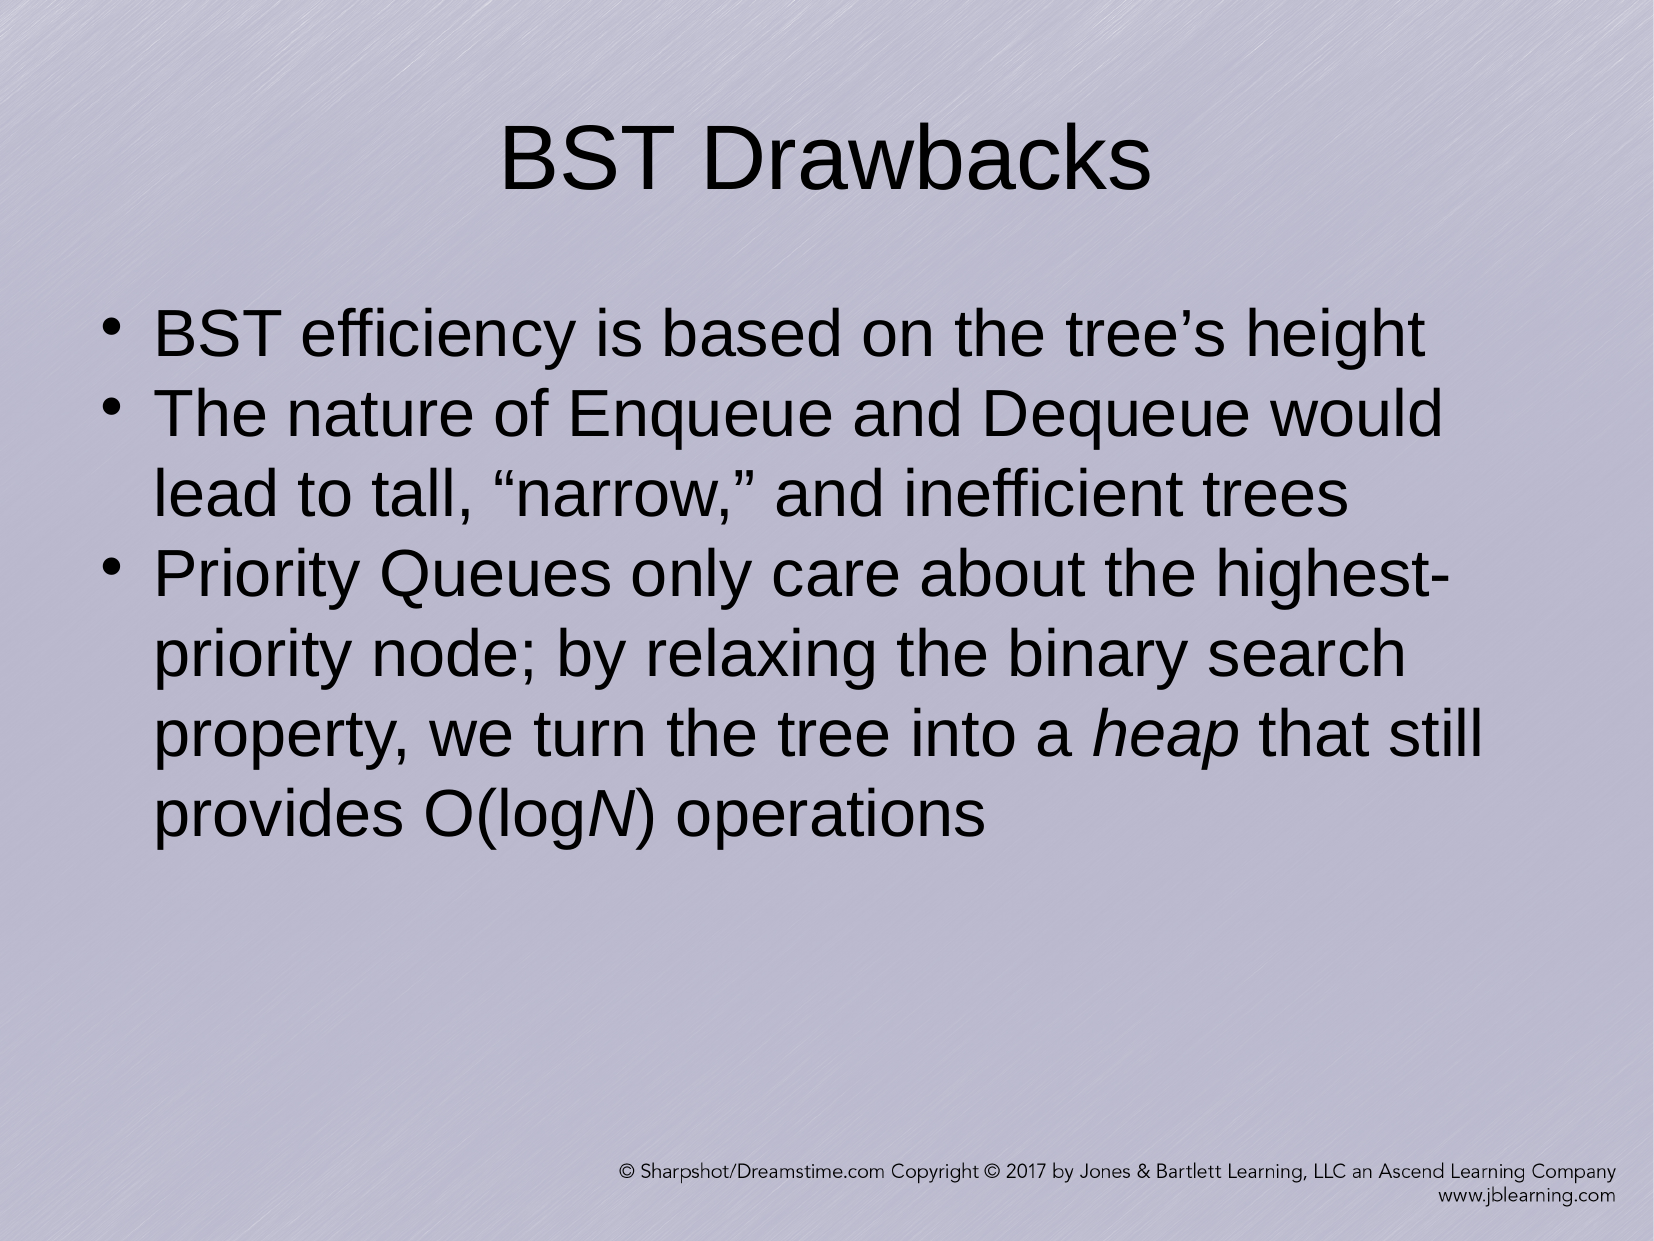

BST Drawbacks
BST efficiency is based on the tree’s height
The nature of Enqueue and Dequeue would lead to tall, “narrow,” and inefficient trees
Priority Queues only care about the highest-priority node; by relaxing the binary search property, we turn the tree into a heap that still provides O(logN) operations